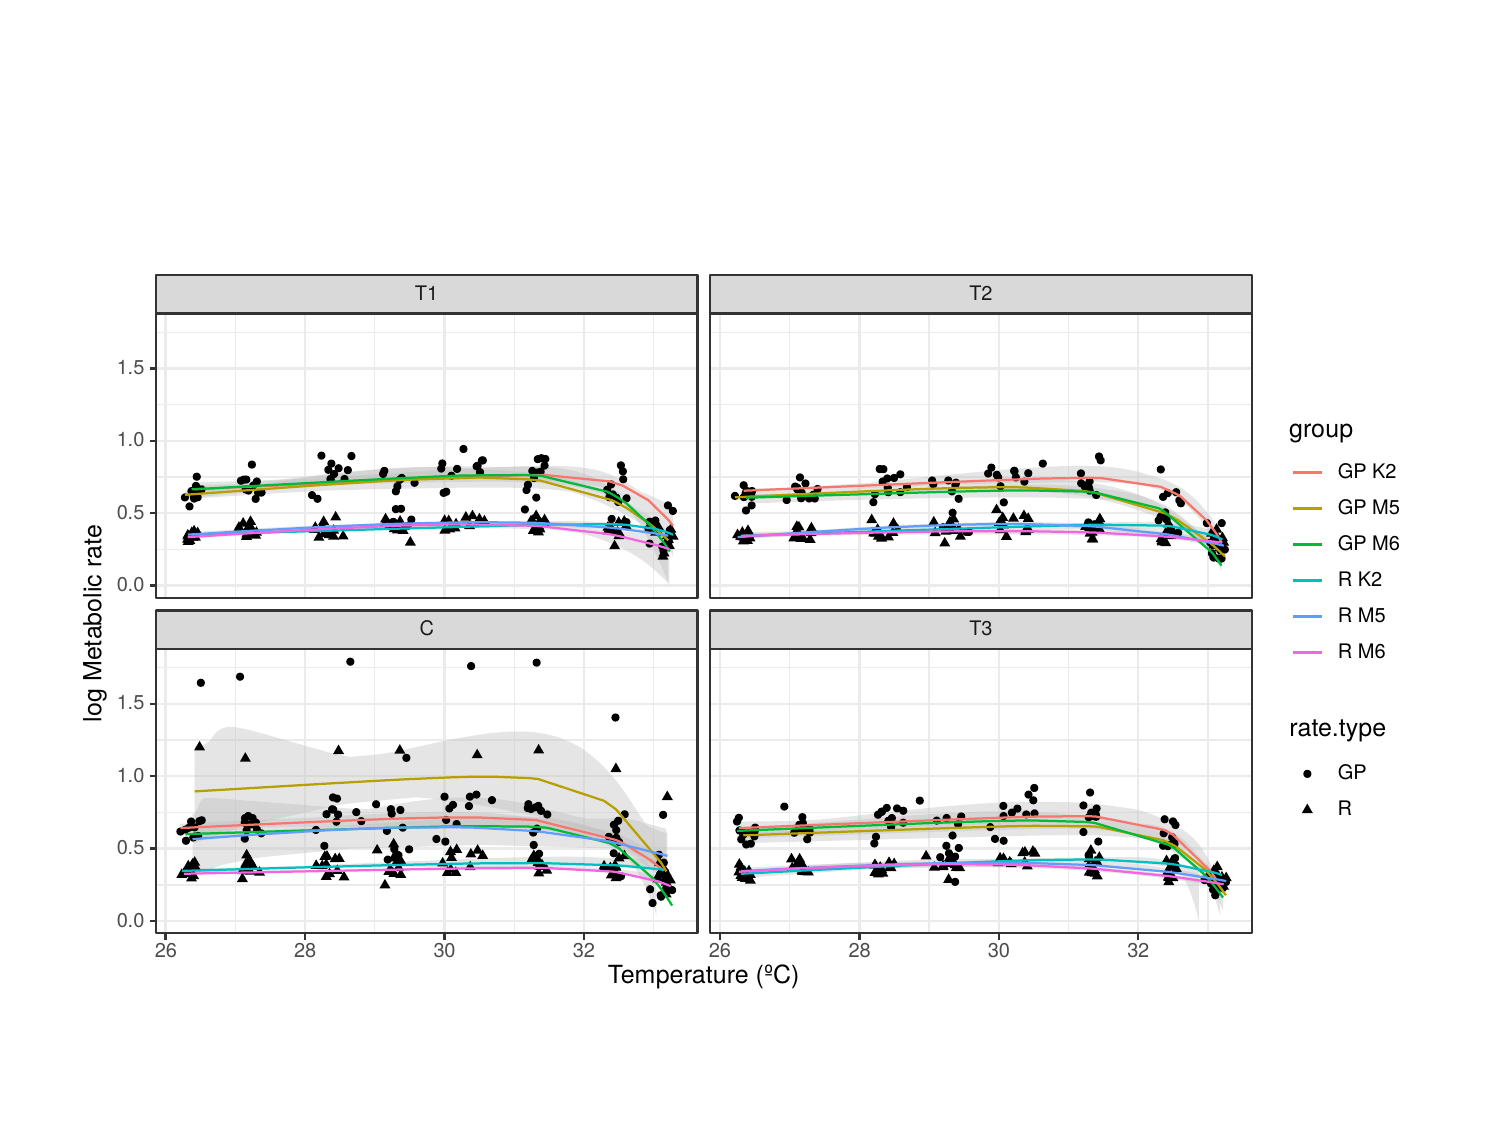

T1
T2

1.5

group
1.0

GP K2

GP M5

0.5

GP M6

R K2
0.0

R M5

log Metabolic rate

C
T3

R M6

1.5

rate.type

GP
1.0

R

0.5

0.0

30
32
30
32
26
28
26
28
Temperature (ºC)